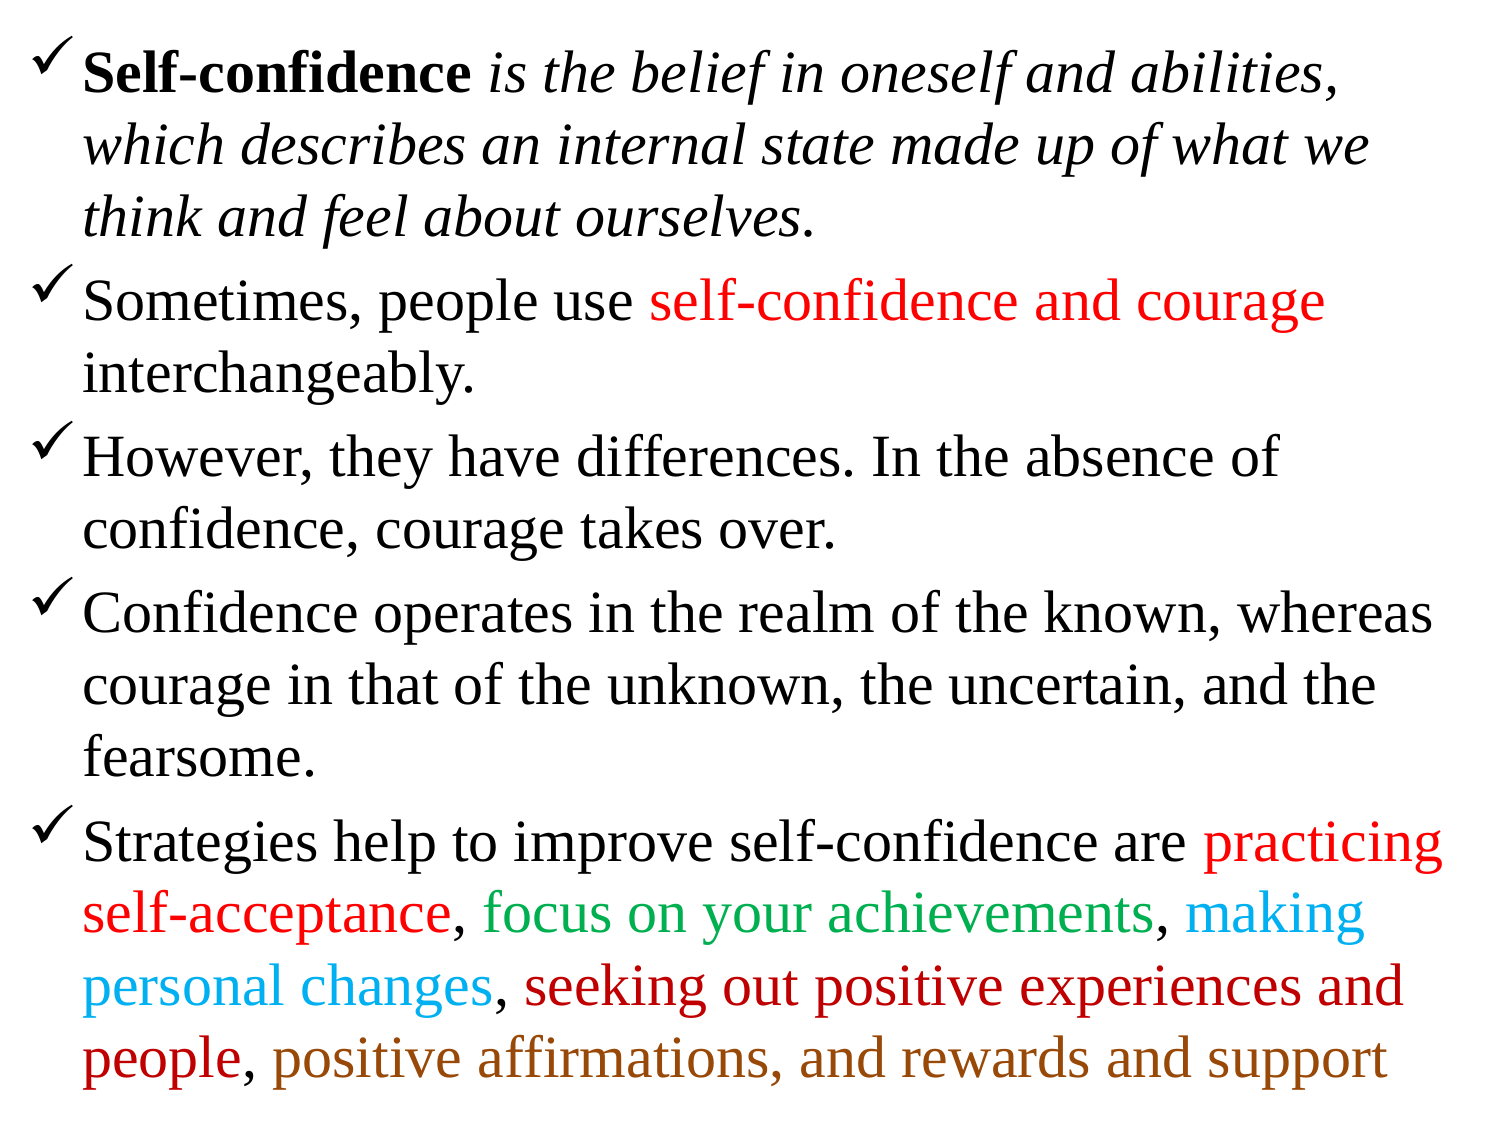

Self-confidence is the belief in oneself and abilities, which describes an internal state made up of what we think and feel about ourselves.
Sometimes, people use self-confidence and courage interchangeably.
However, they have differences. In the absence of confidence, courage takes over.
Confidence operates in the realm of the known, whereas courage in that of the unknown, the uncertain, and the fearsome.
Strategies help to improve self-confidence are practicing self-acceptance, focus on your achievements, making personal changes, seeking out positive experiences and people, positive affirmations, and rewards and support